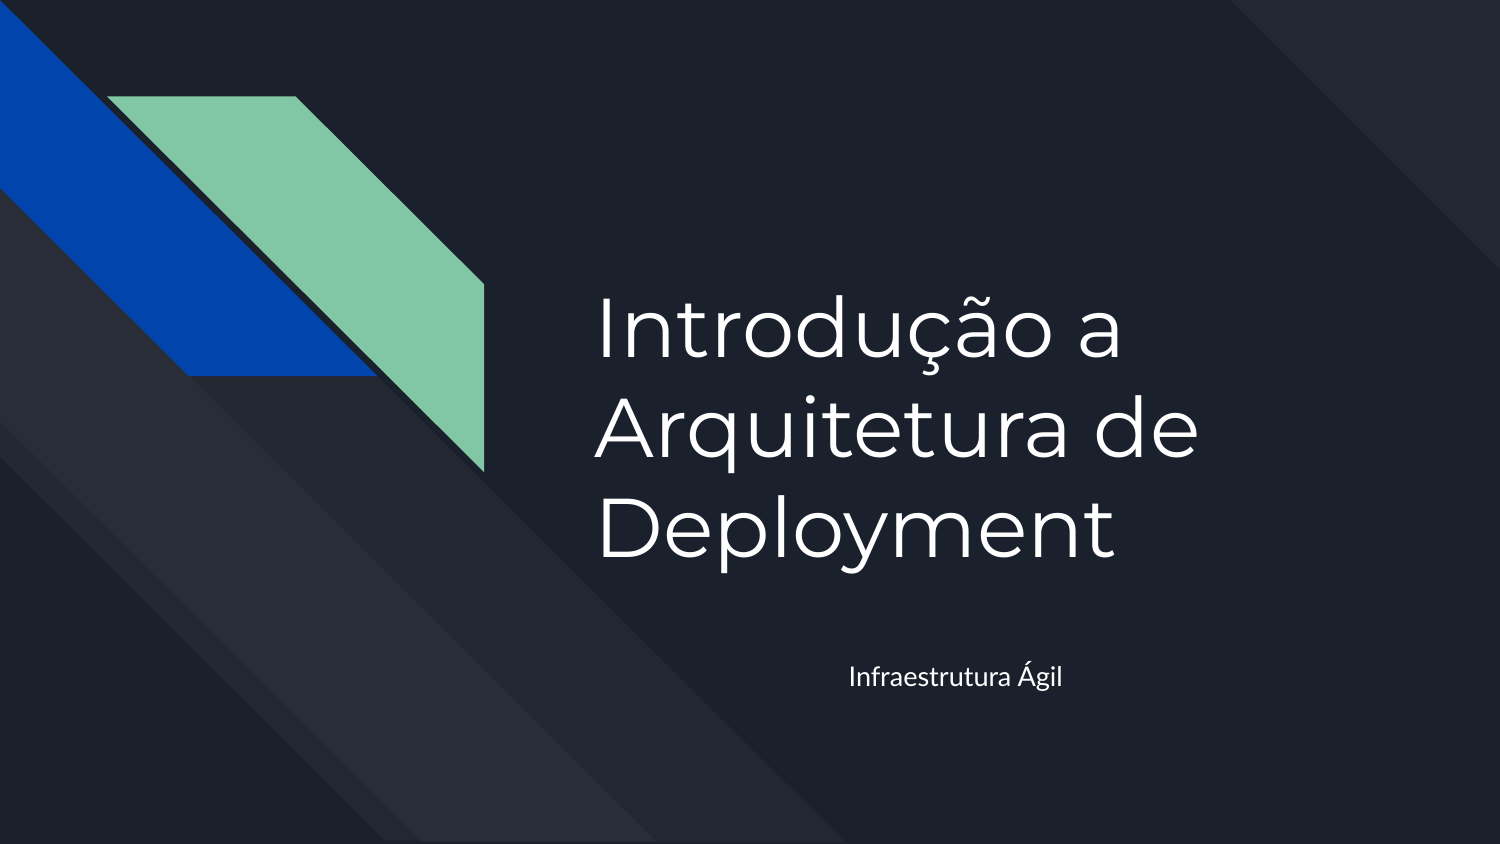

Introdução a Arquitetura de Deployment
Infraestrutura Ágil